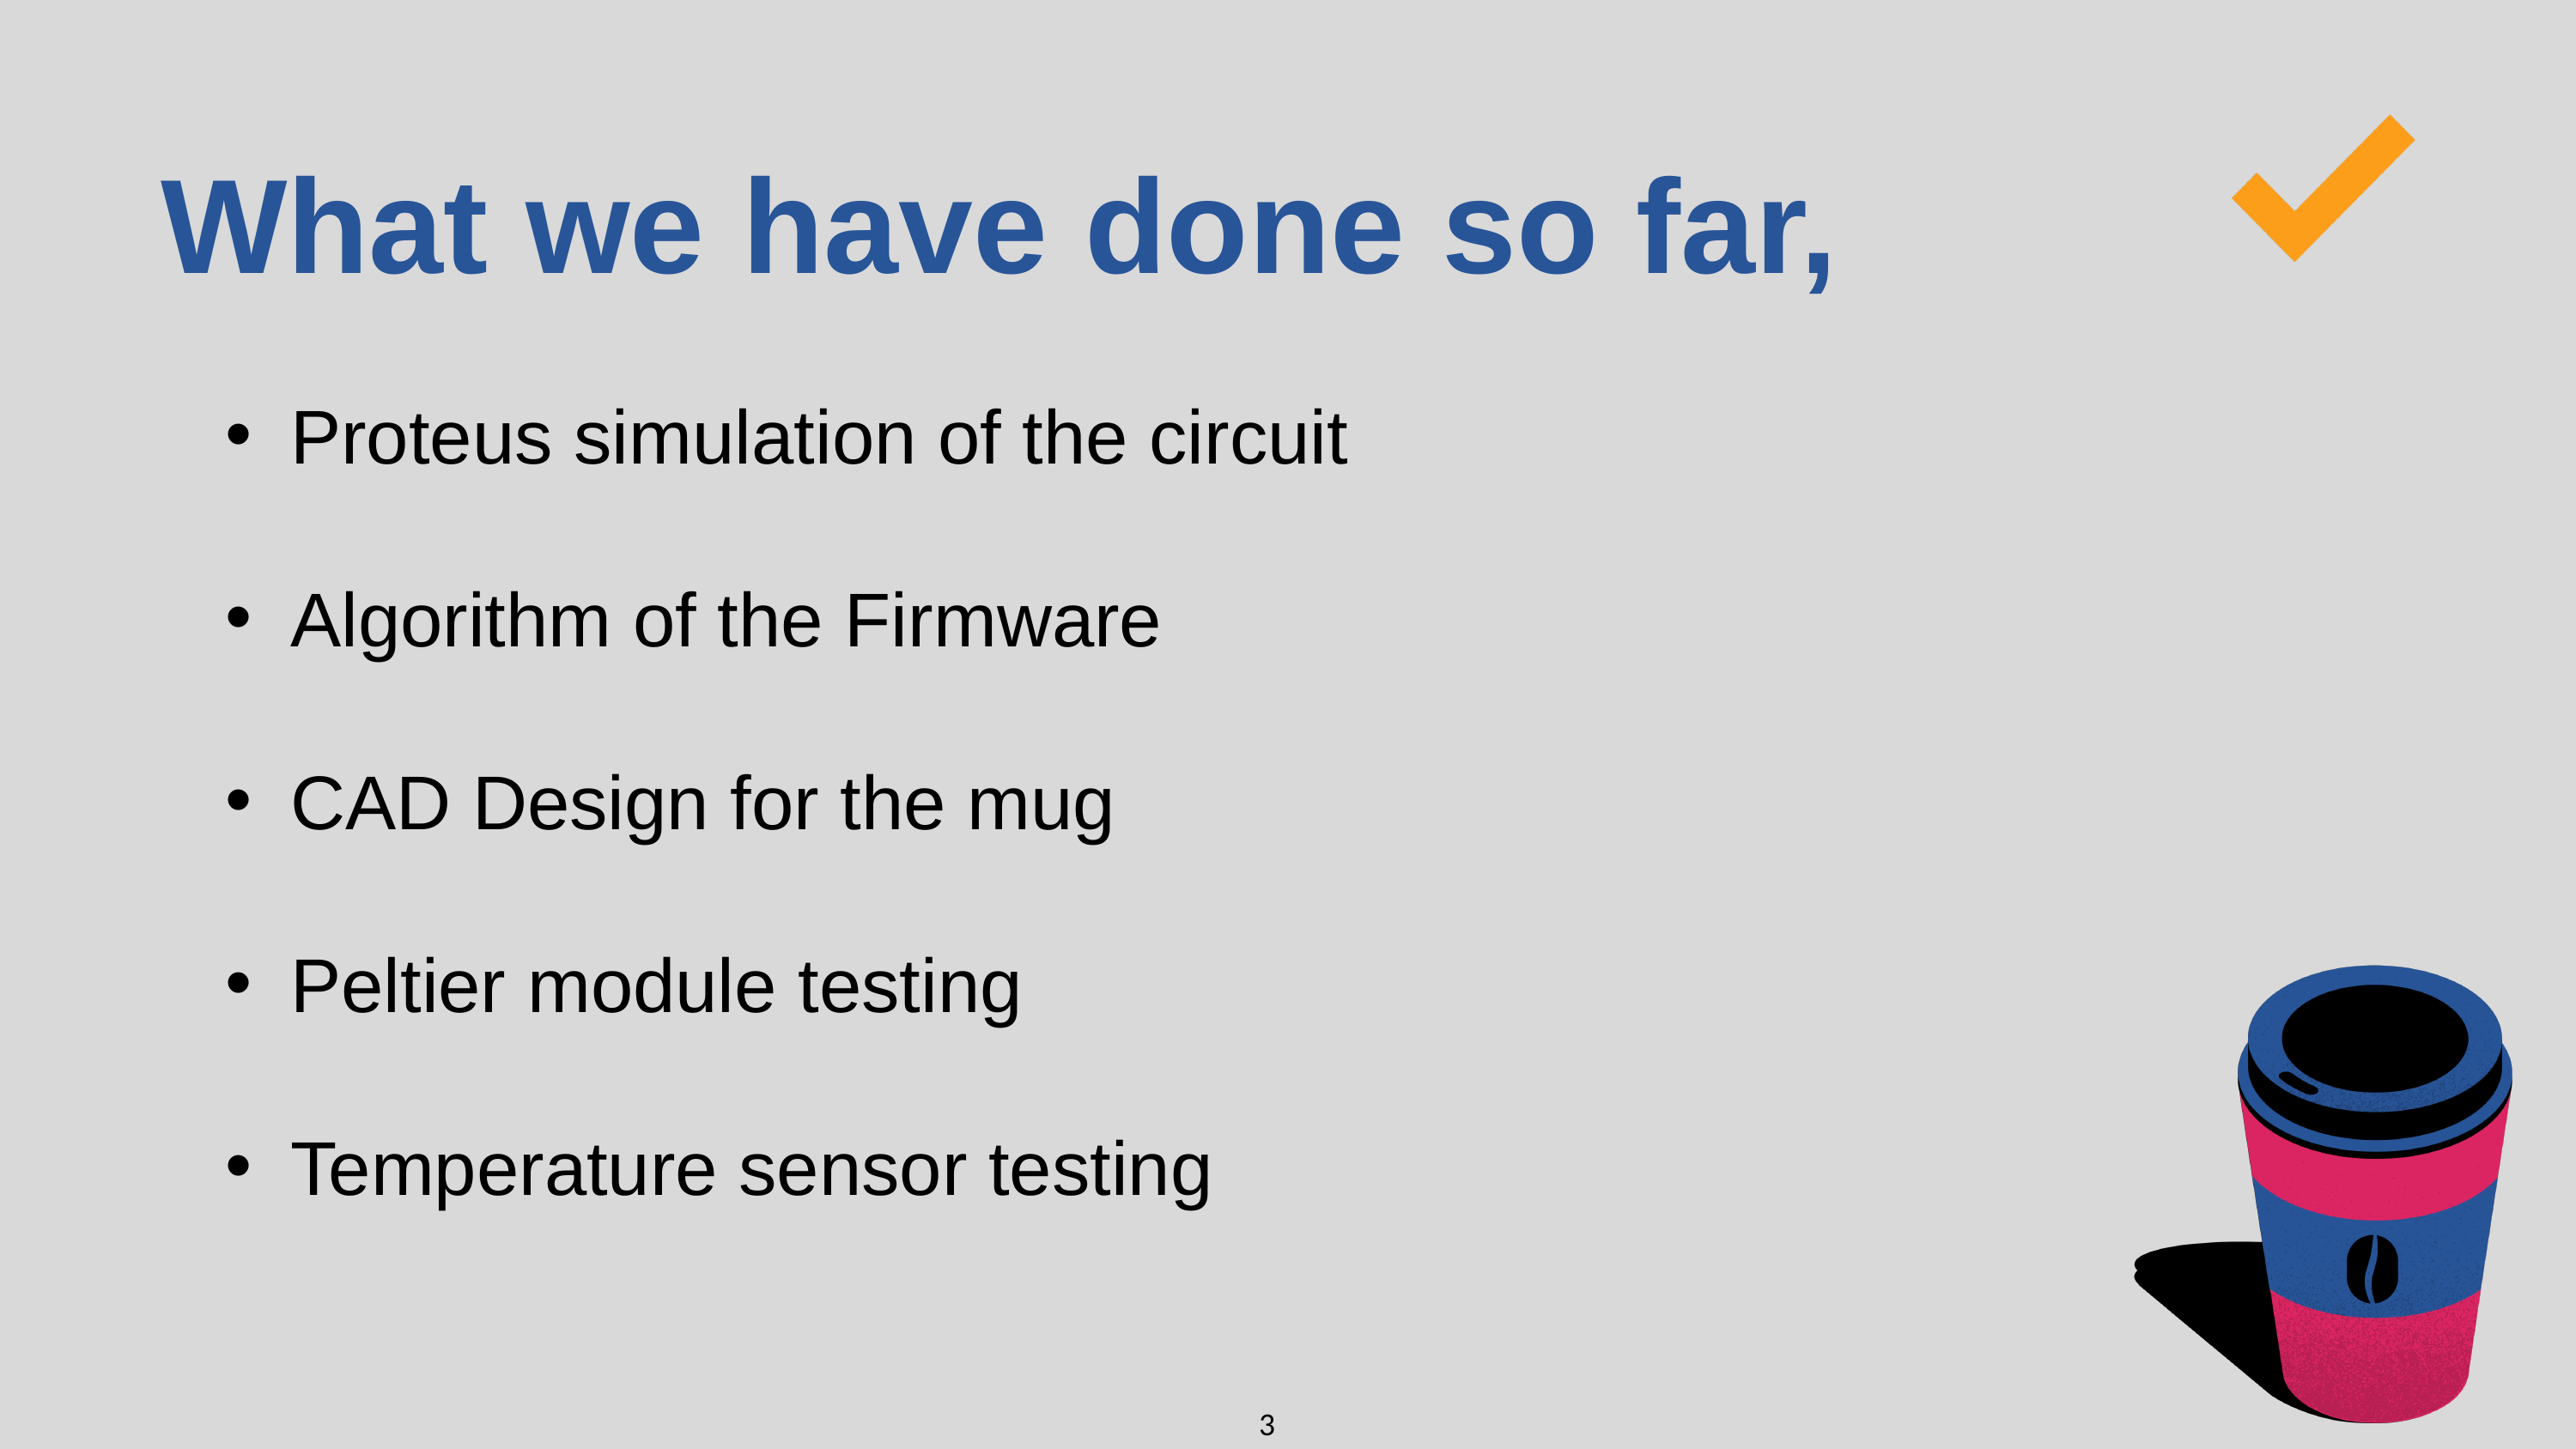

What we have done so far,
Proteus simulation of the circuit

Algorithm of the Firmware

CAD Design for the mug

Peltier module testing

Temperature sensor testing

3